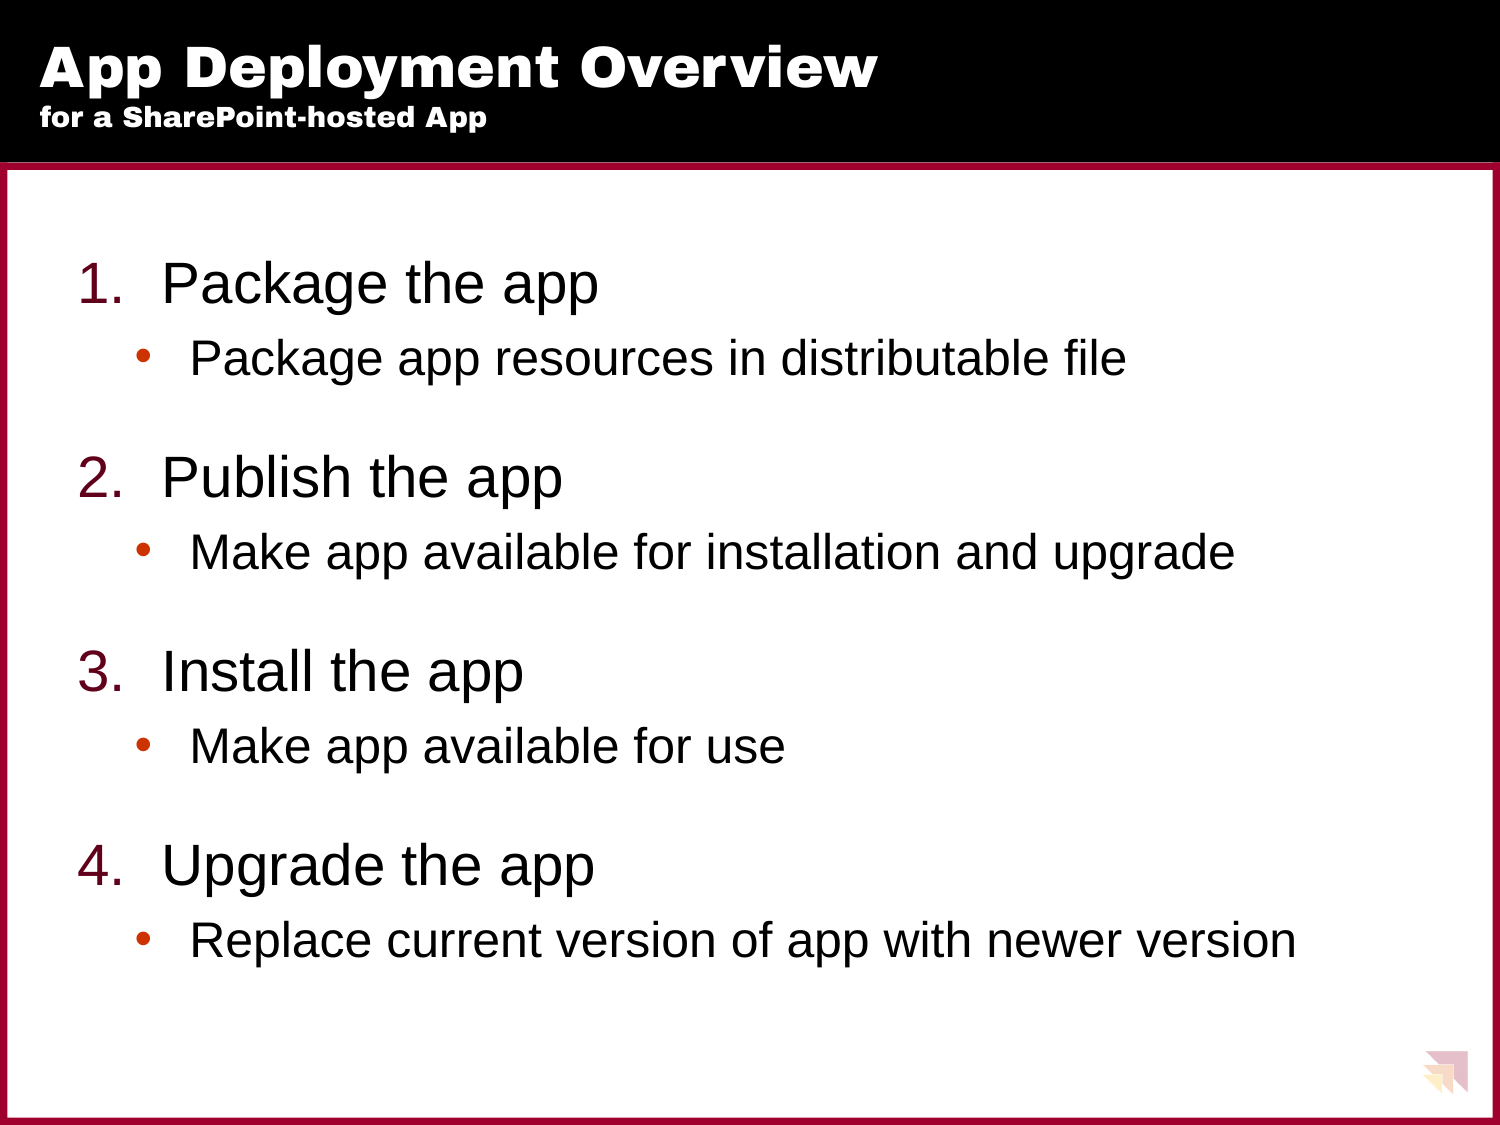

# App Deployment Overview for a SharePoint-hosted App
Package the app
Package app resources in distributable file
Publish the app
Make app available for installation and upgrade
Install the app
Make app available for use
Upgrade the app
Replace current version of app with newer version